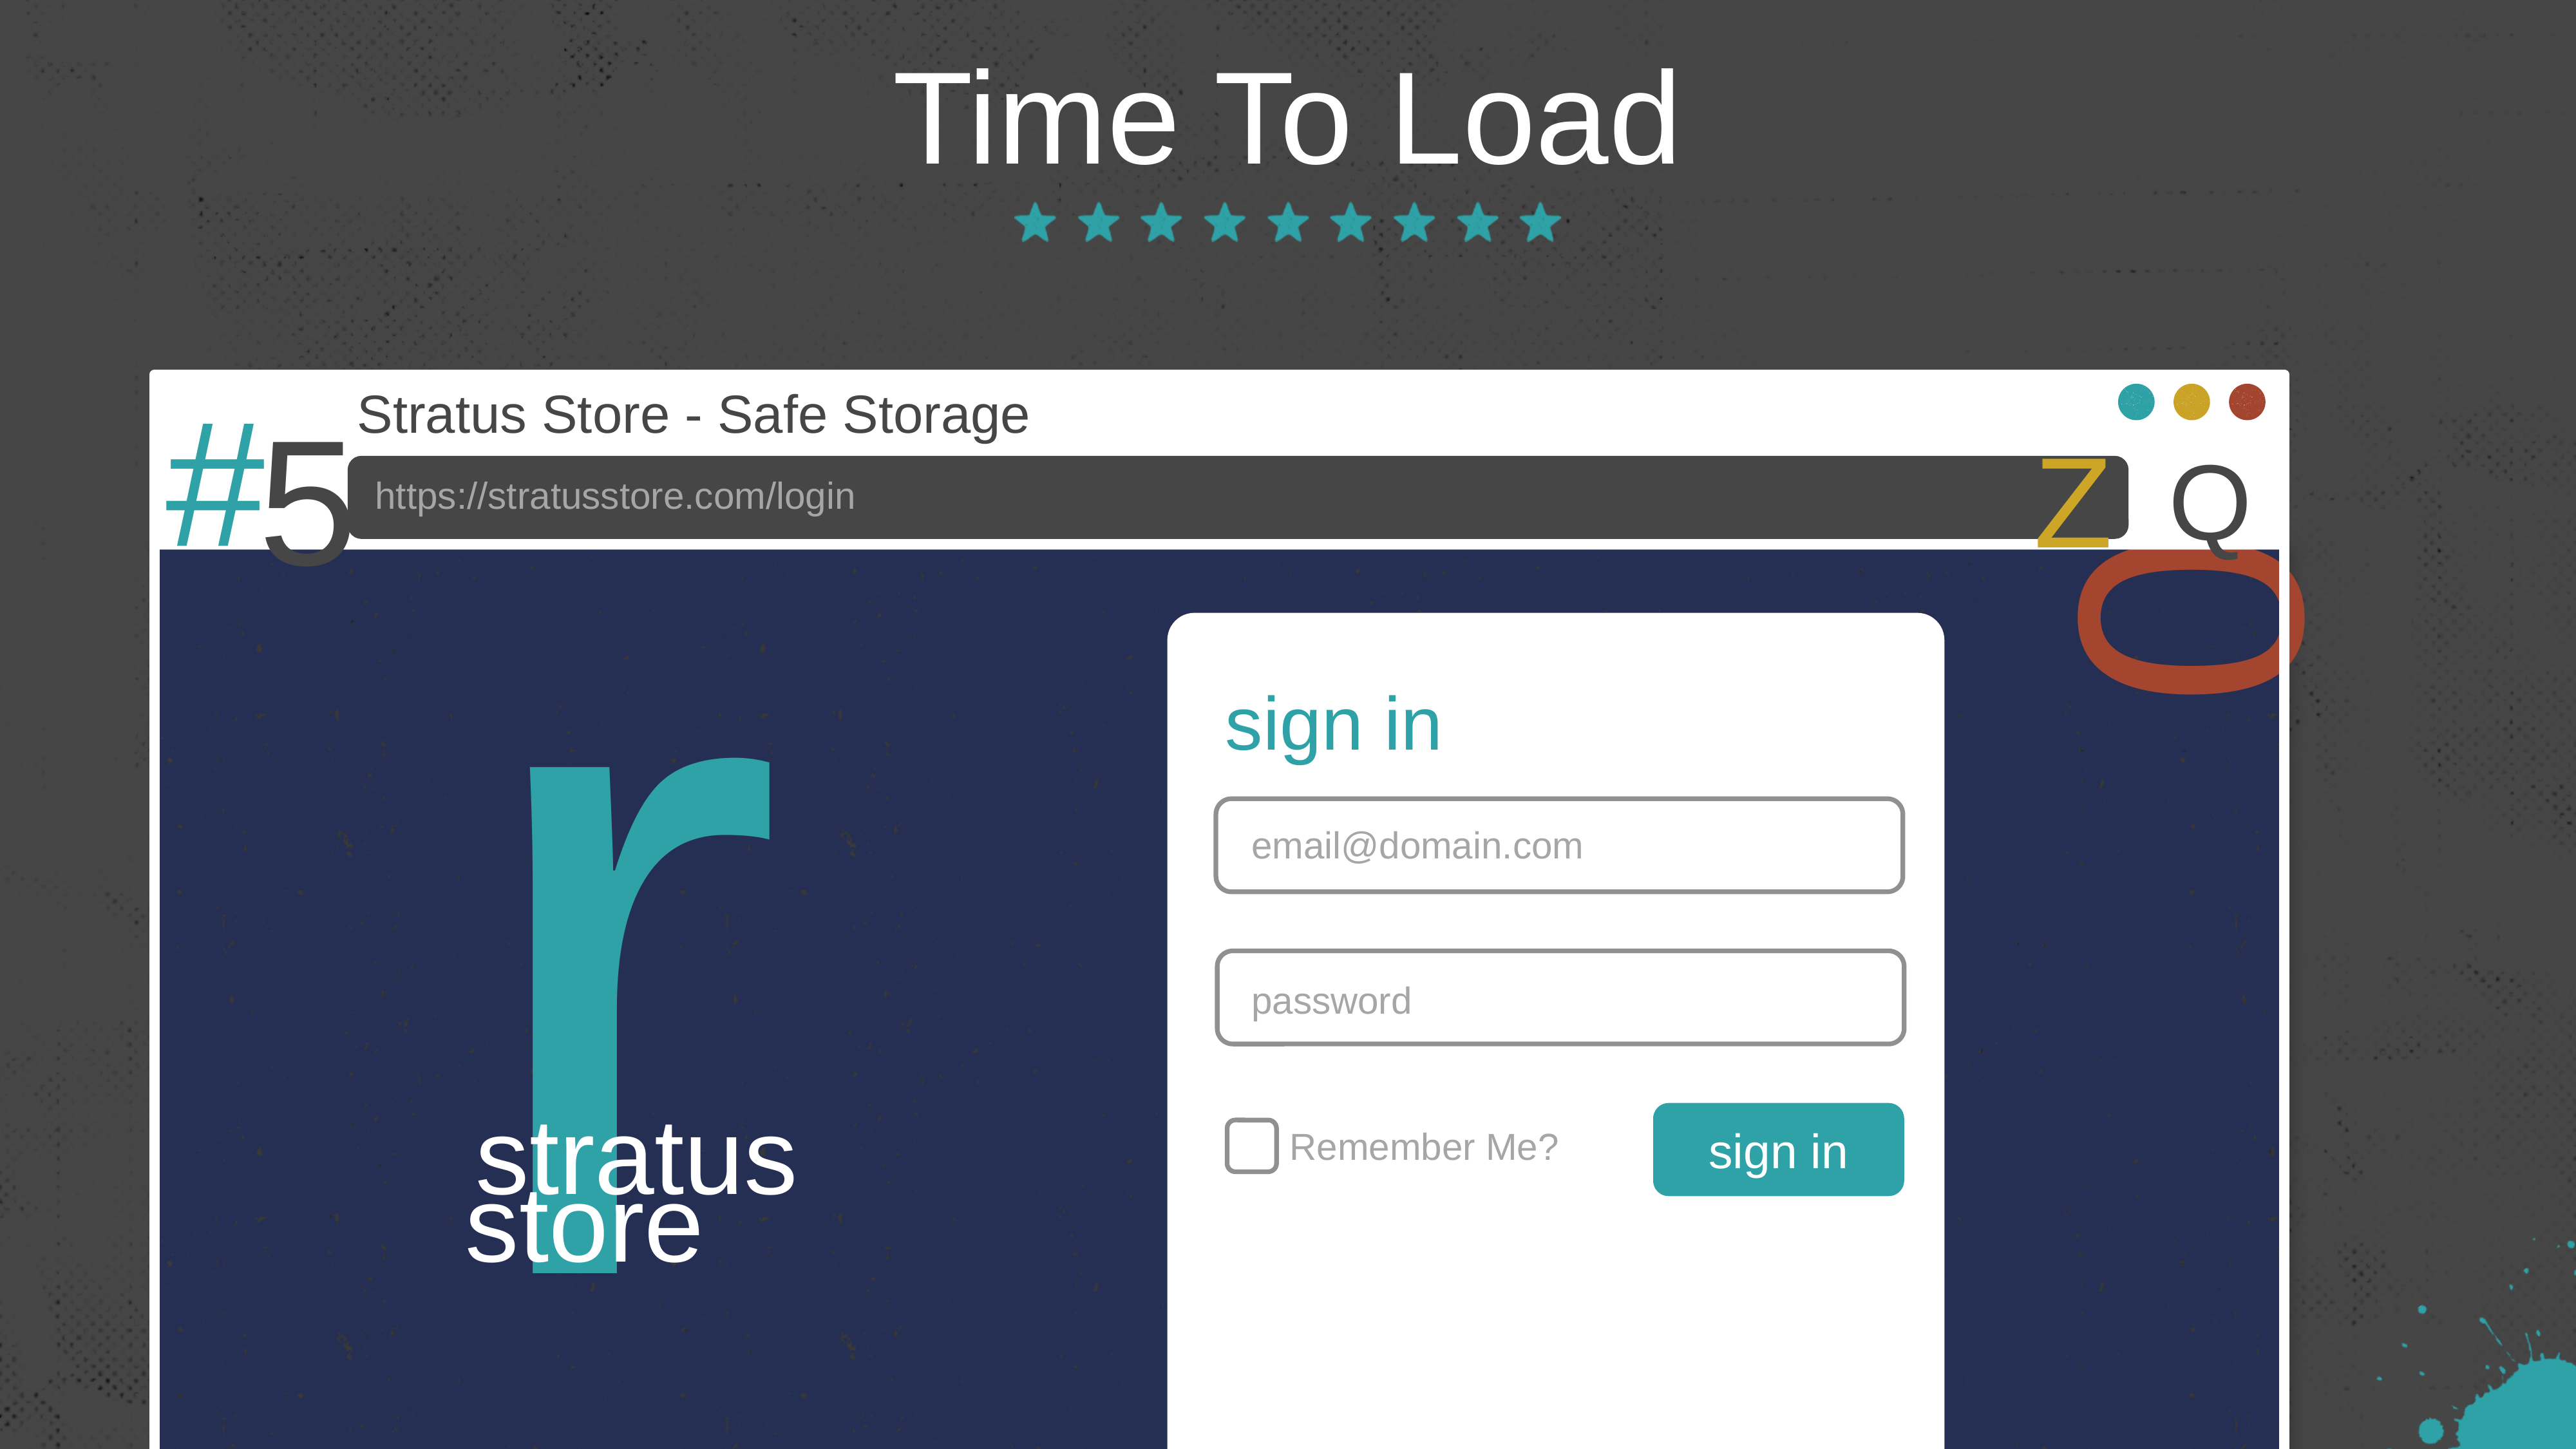

# Time To Load
r

Stratus Store - Safe Storage Login
#
5

Z
0
Q

https://stratusstore.com/login

sign in

email@domain.com

password
stratus

sign in
Remember Me?

store